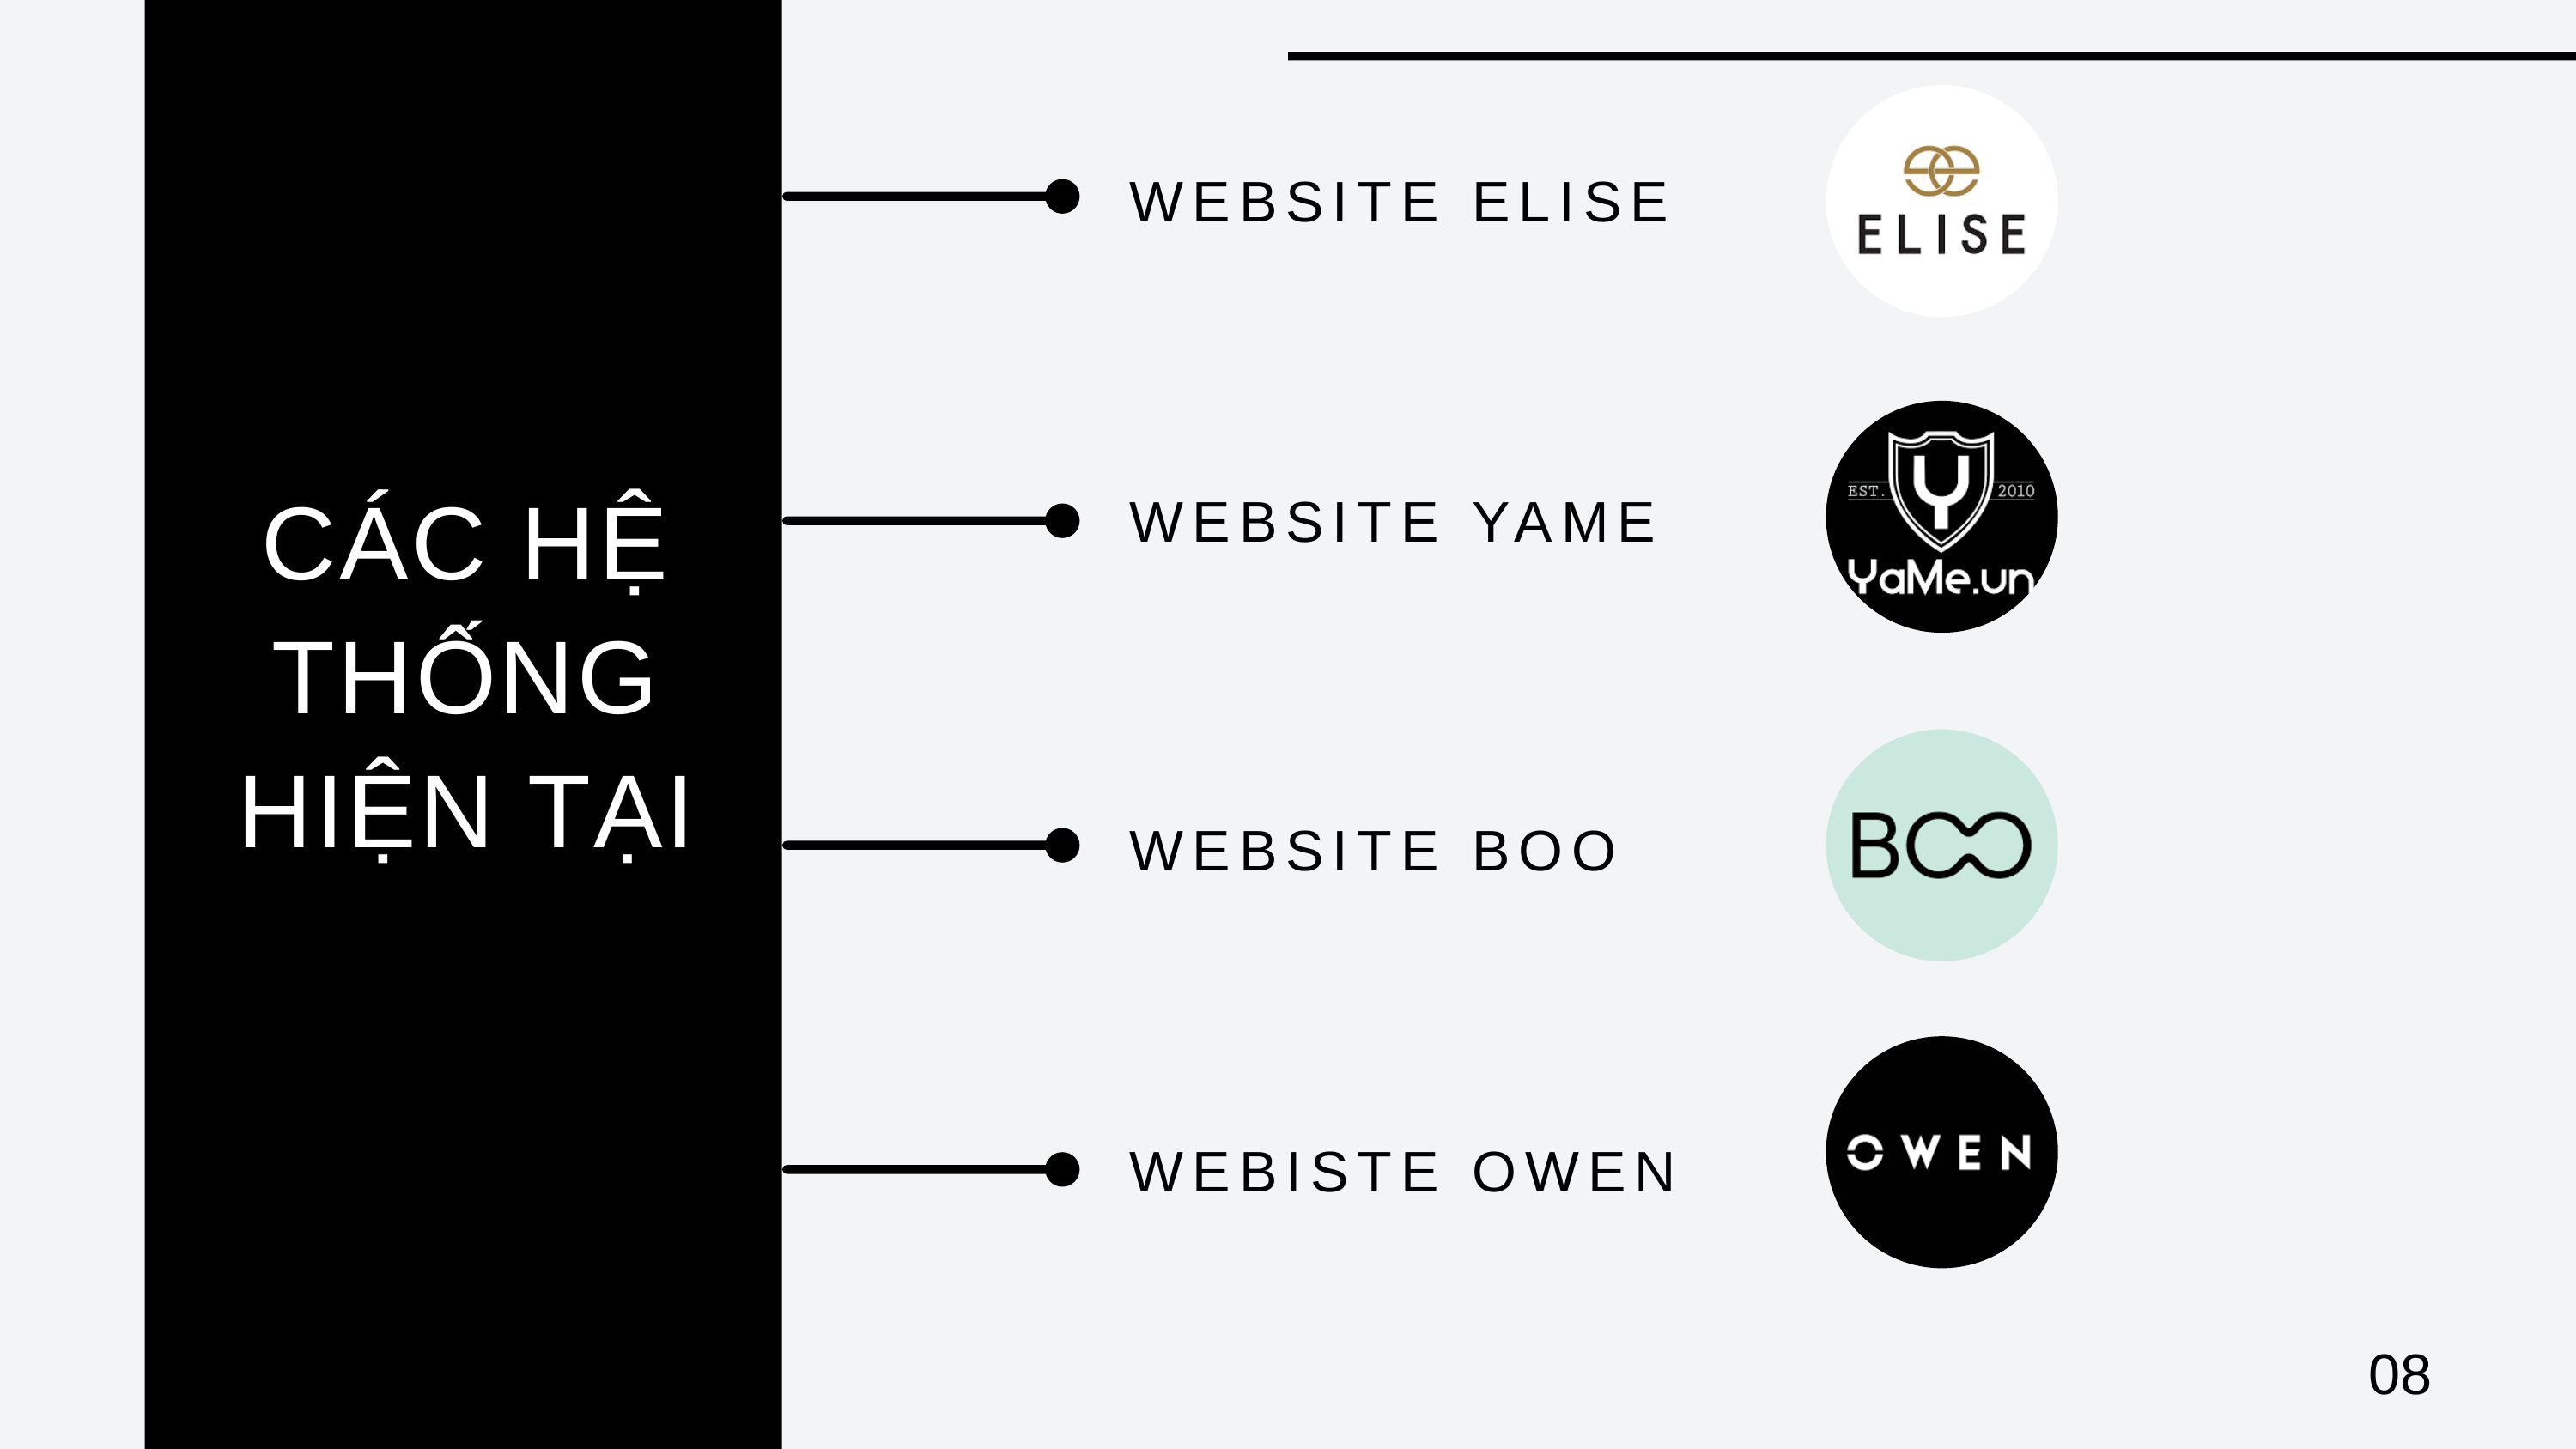

WEBSITE ELISE

CÁC HỆ THỐNG HIỆN TẠI
WEBSITE YAME

WEBSITE BOO

WEBISTE OWEN

08